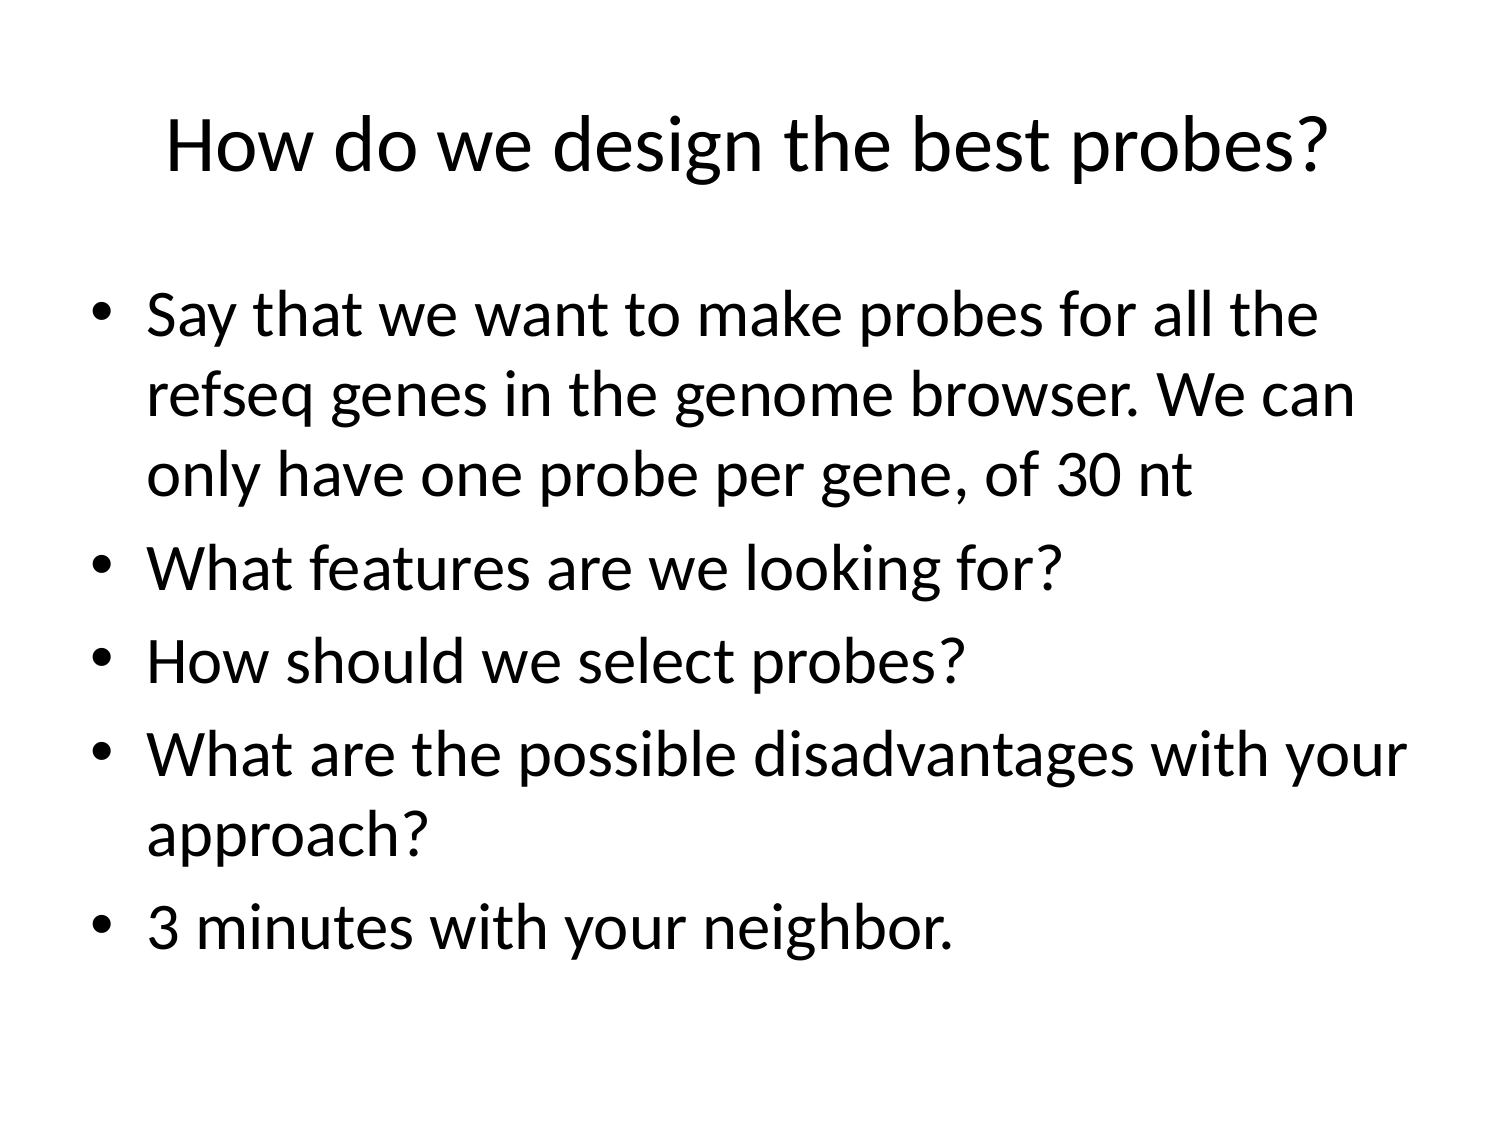

# How do we design the best probes?
Say that we want to make probes for all the refseq genes in the genome browser. We can only have one probe per gene, of 30 nt
What features are we looking for?
How should we select probes?
What are the possible disadvantages with your approach?
3 minutes with your neighbor.